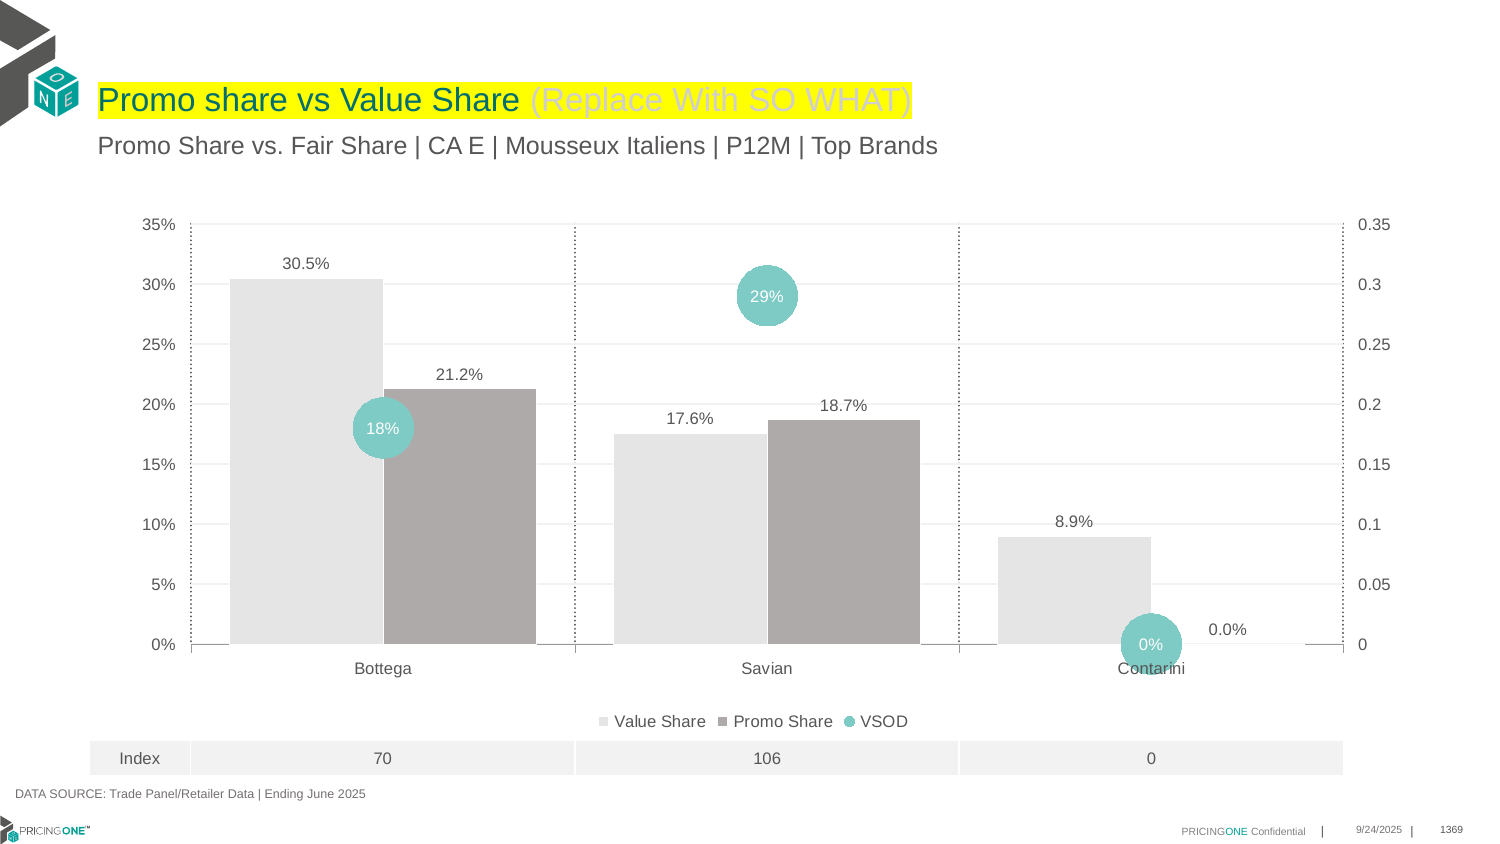

# Promo share vs Value Share (Replace With SO WHAT)
Promo Share vs. Fair Share | CA E | Mousseux Italiens | P12M | Top Brands

### Chart

| Category | Value Share | Promo Share | VSOD |
|---|---|---|---|
| Bottega | 0.304729402213964 | 0.2124639828764304 | 0.18 |
| Savian | 0.1755841310250519 | 0.1866139787601877 | 0.29 |
| Contarini | 0.08909845400842552 | 0.0 | 0.0 |
| Index | 70 | 106 | 0 |
| --- | --- | --- | --- |
DATA SOURCE: Trade Panel/Retailer Data | Ending June 2025

9/24/2025
1369